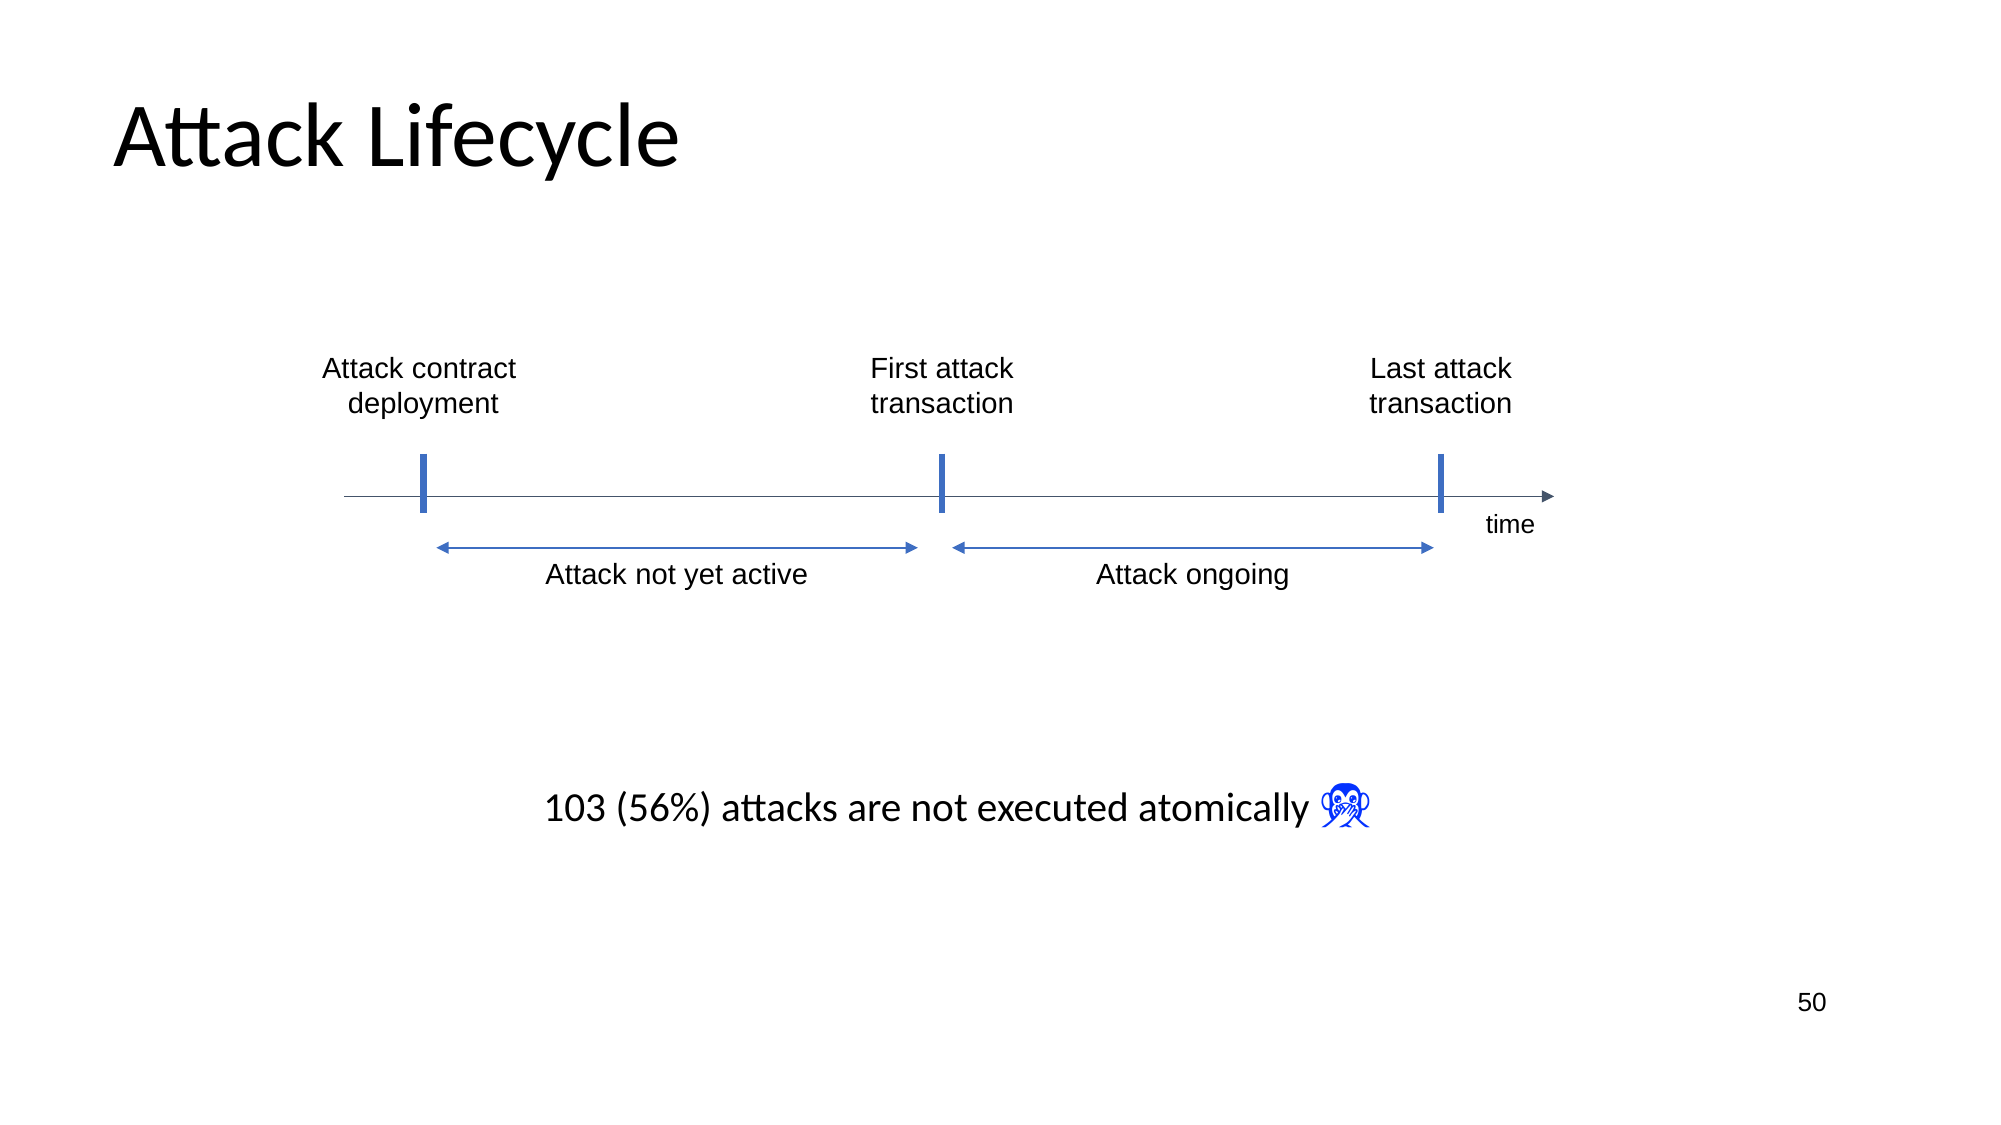

# Attack Lifecycle
First attack
transaction
Last attack
transaction
Attack ongoing
Attack contract
deployment
Attack not yet active
time
103 (56%) attacks are not executed atomically 🙊
50